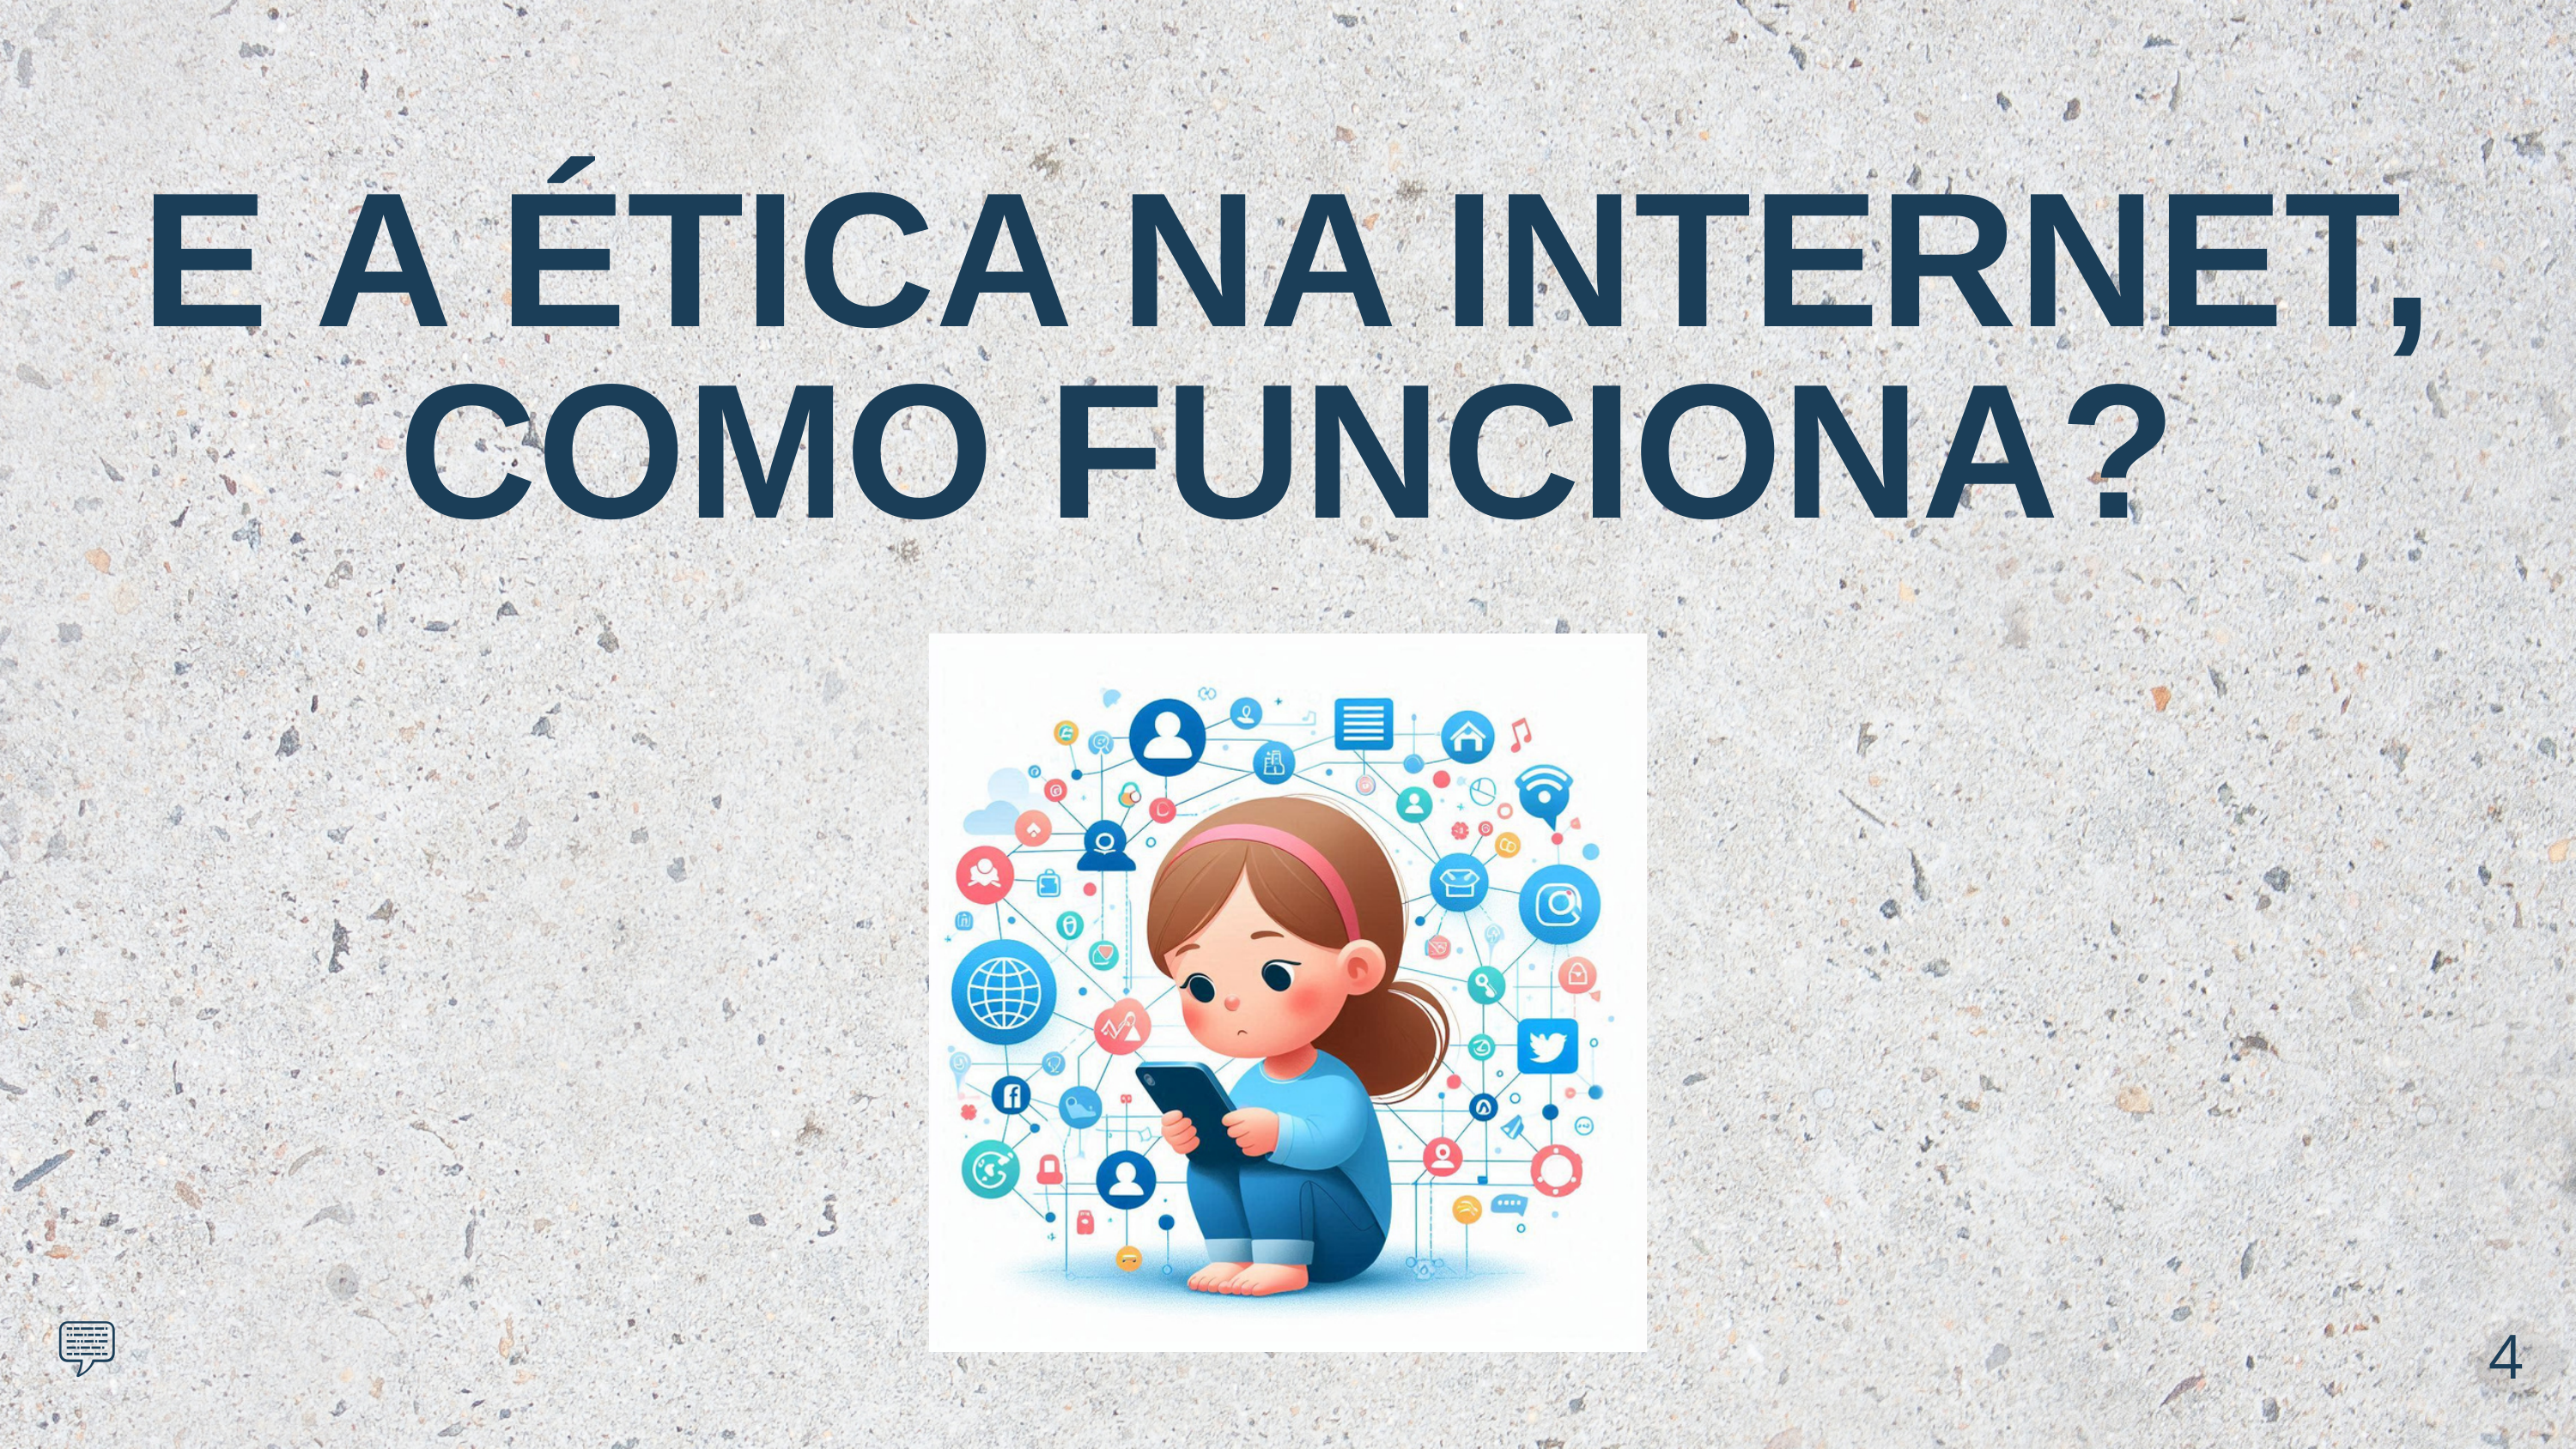

E A ÉTICA NA INTERNET, COMO FUNCIONA?

💬
4